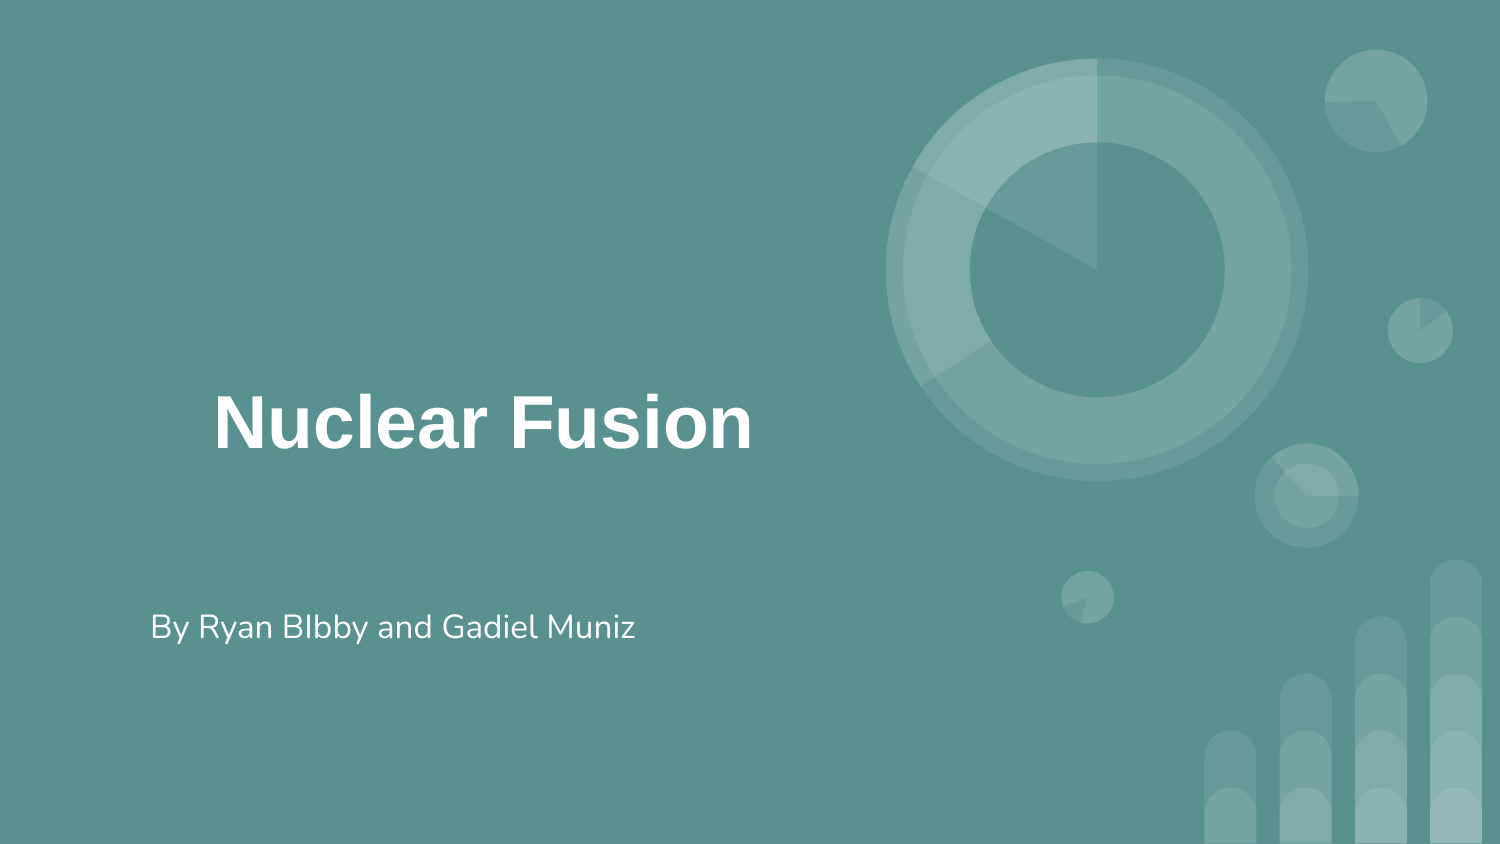

# Nuclear Fusion
By Ryan BIbby and Gadiel Muniz